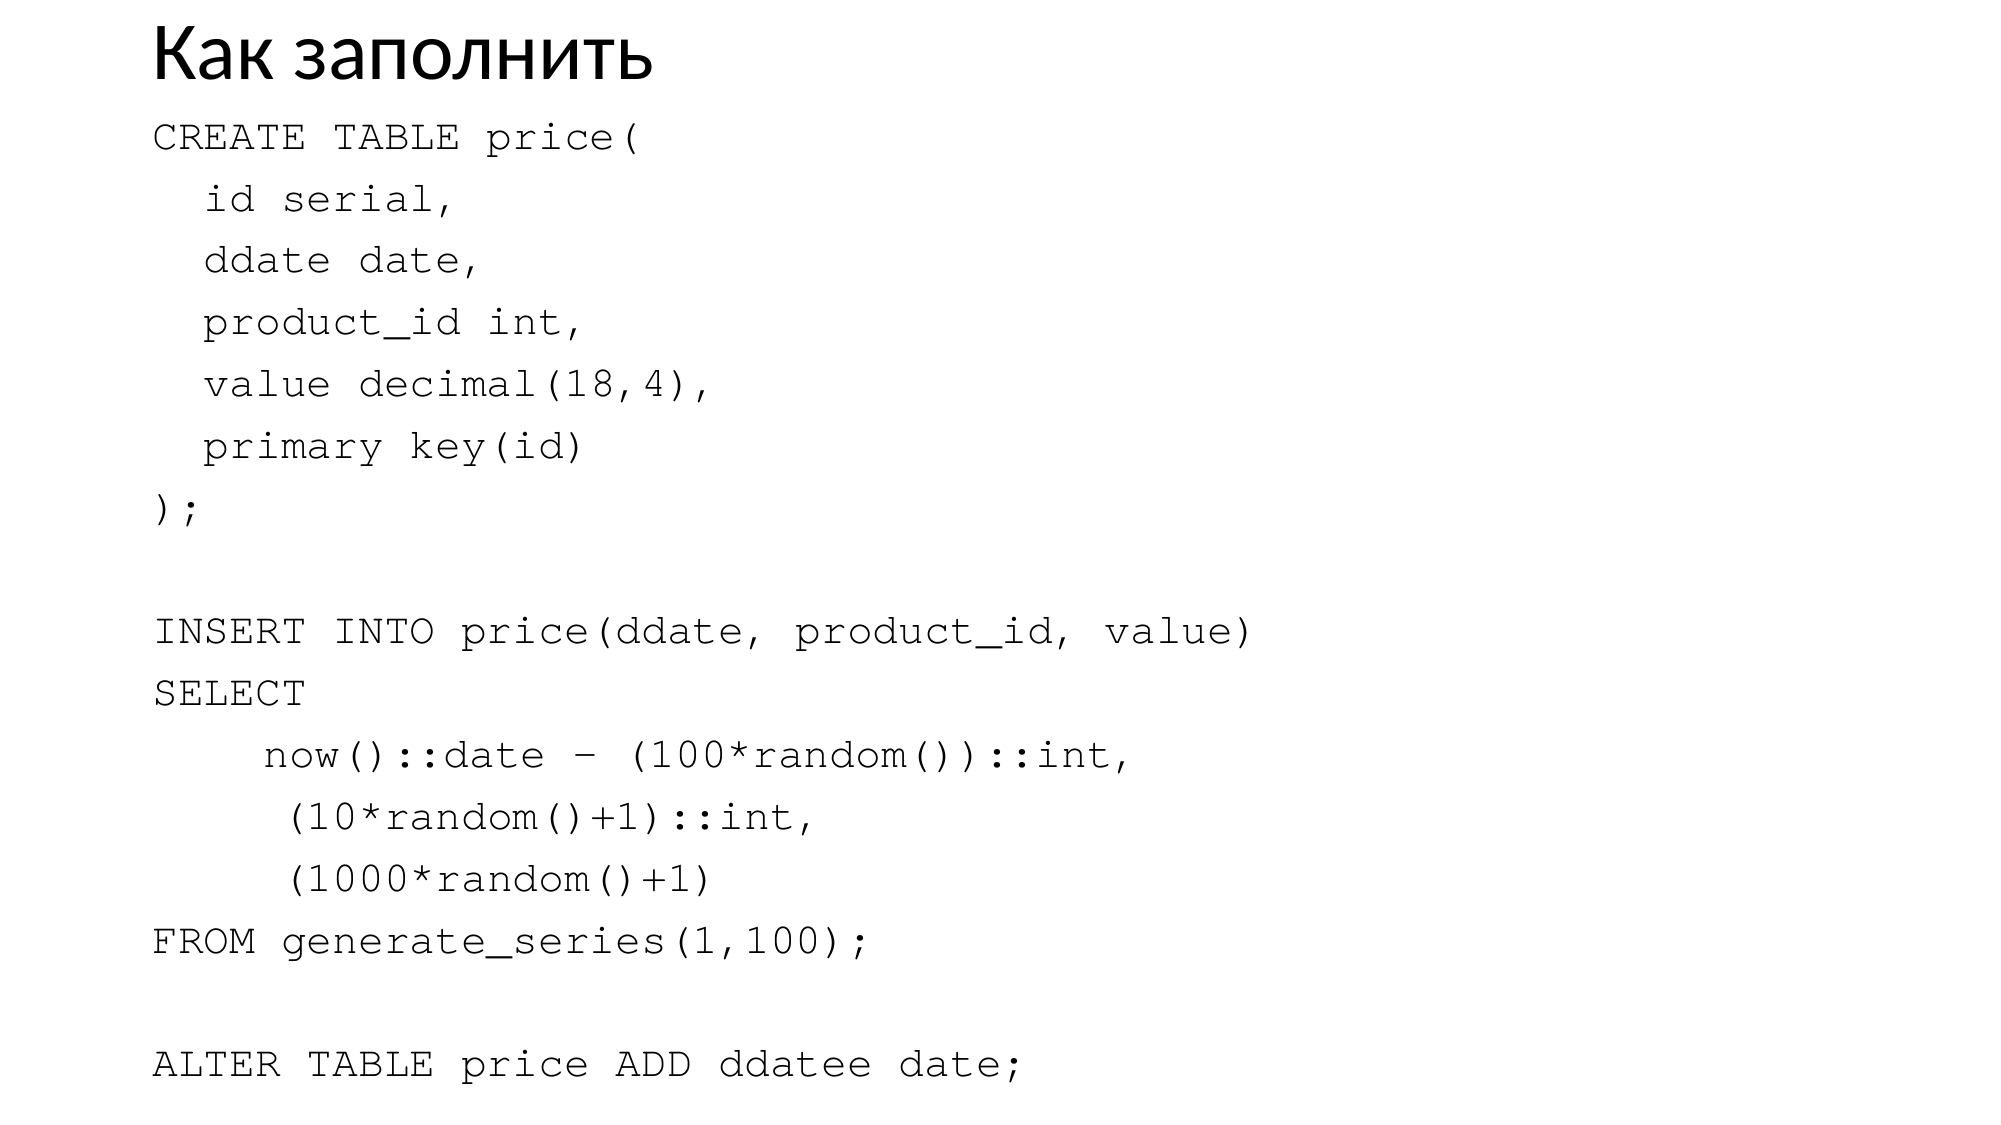

# Как заполнить
CREATE TABLE price(
  id serial,
  ddate date,
  product_id int,
  value decimal(18,4),
  primary key(id)
);

INSERT INTO price(ddate, product_id, value)
SELECT
	now()::date - (100*random())::int,
     (10*random()+1)::int,
     (1000*random()+1)
FROM generate_series(1,100);

ALTER TABLE price ADD ddatee date;